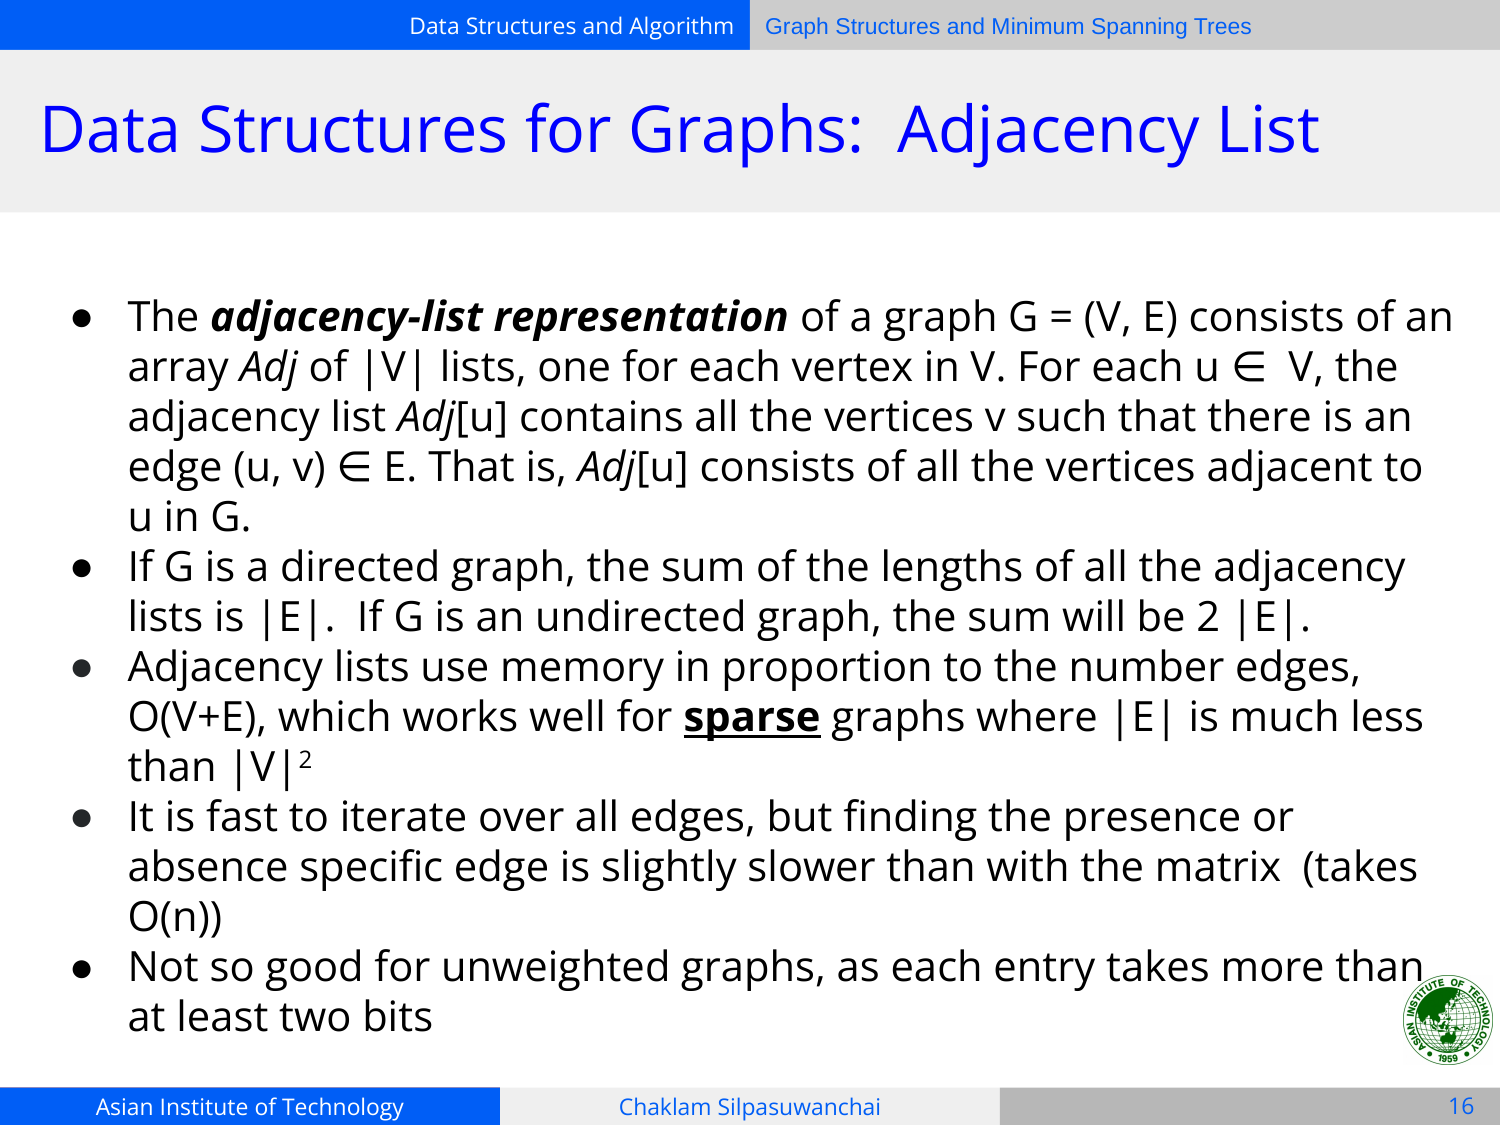

# Data Structures for Graphs:  Adjacency List

The adjacency-list representation of a graph G = (V, E) consists of an array Adj of |V| lists, one for each vertex in V. For each u ∈  V, the adjacency list Adj[u] contains all the vertices v such that there is an edge (u, v) ∈ E. That is, Adj[u] consists of all the vertices adjacent to u in G.
If G is a directed graph, the sum of the lengths of all the adjacency lists is |E|.  If G is an undirected graph, the sum will be 2 |E|.
Adjacency lists use memory in proportion to the number edges, O(V+E), which works well for sparse graphs where |E| is much less than |V|2
It is fast to iterate over all edges, but finding the presence or absence specific edge is slightly slower than with the matrix  (takes O(n))
Not so good for unweighted graphs, as each entry takes more than at least two bits
16